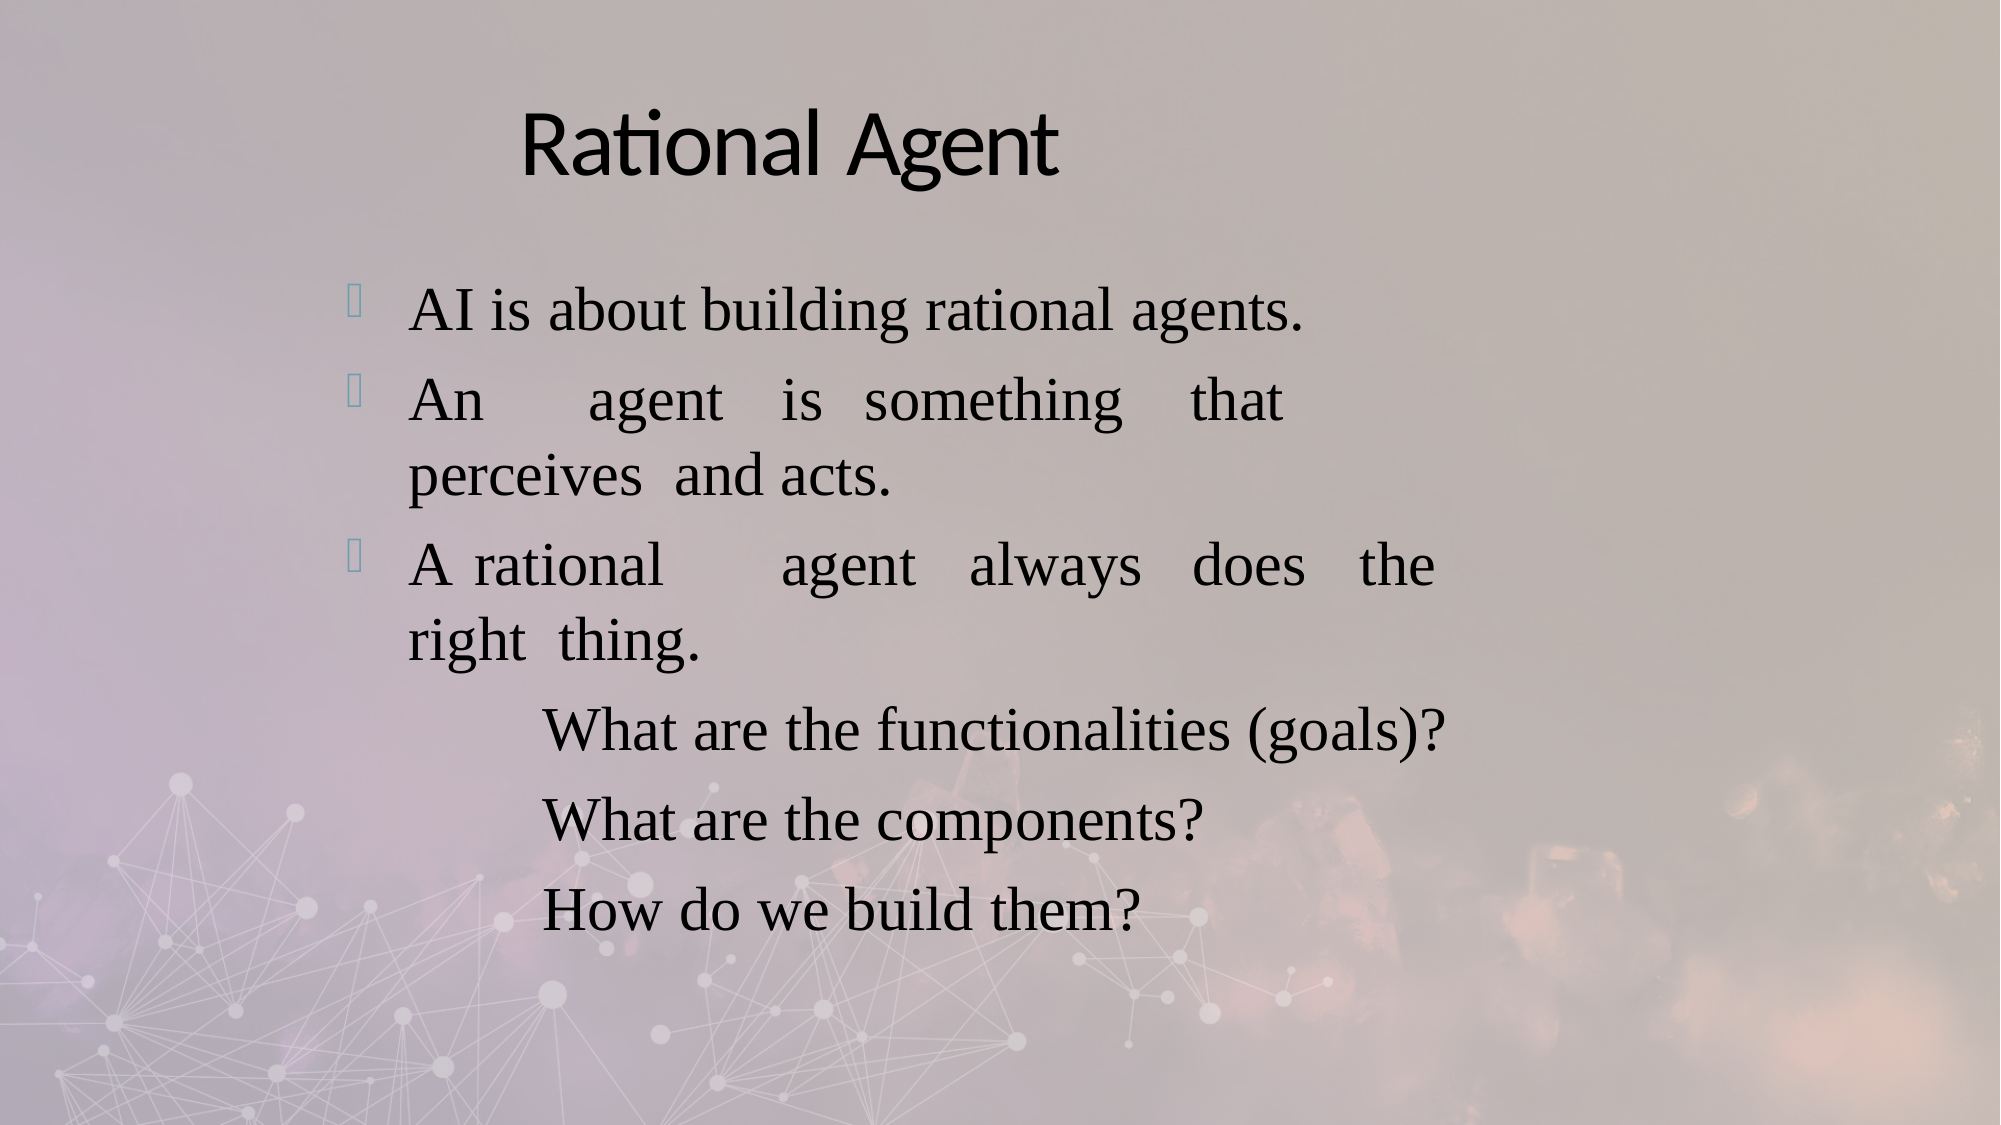

# Rational Agent
AI is about building rational agents.
An	agent	is	something	that	perceives  and acts.
A	rational	agent	always	does	the	right  thing.
What are the functionalities (goals)?  What are the components?
How do we build them?